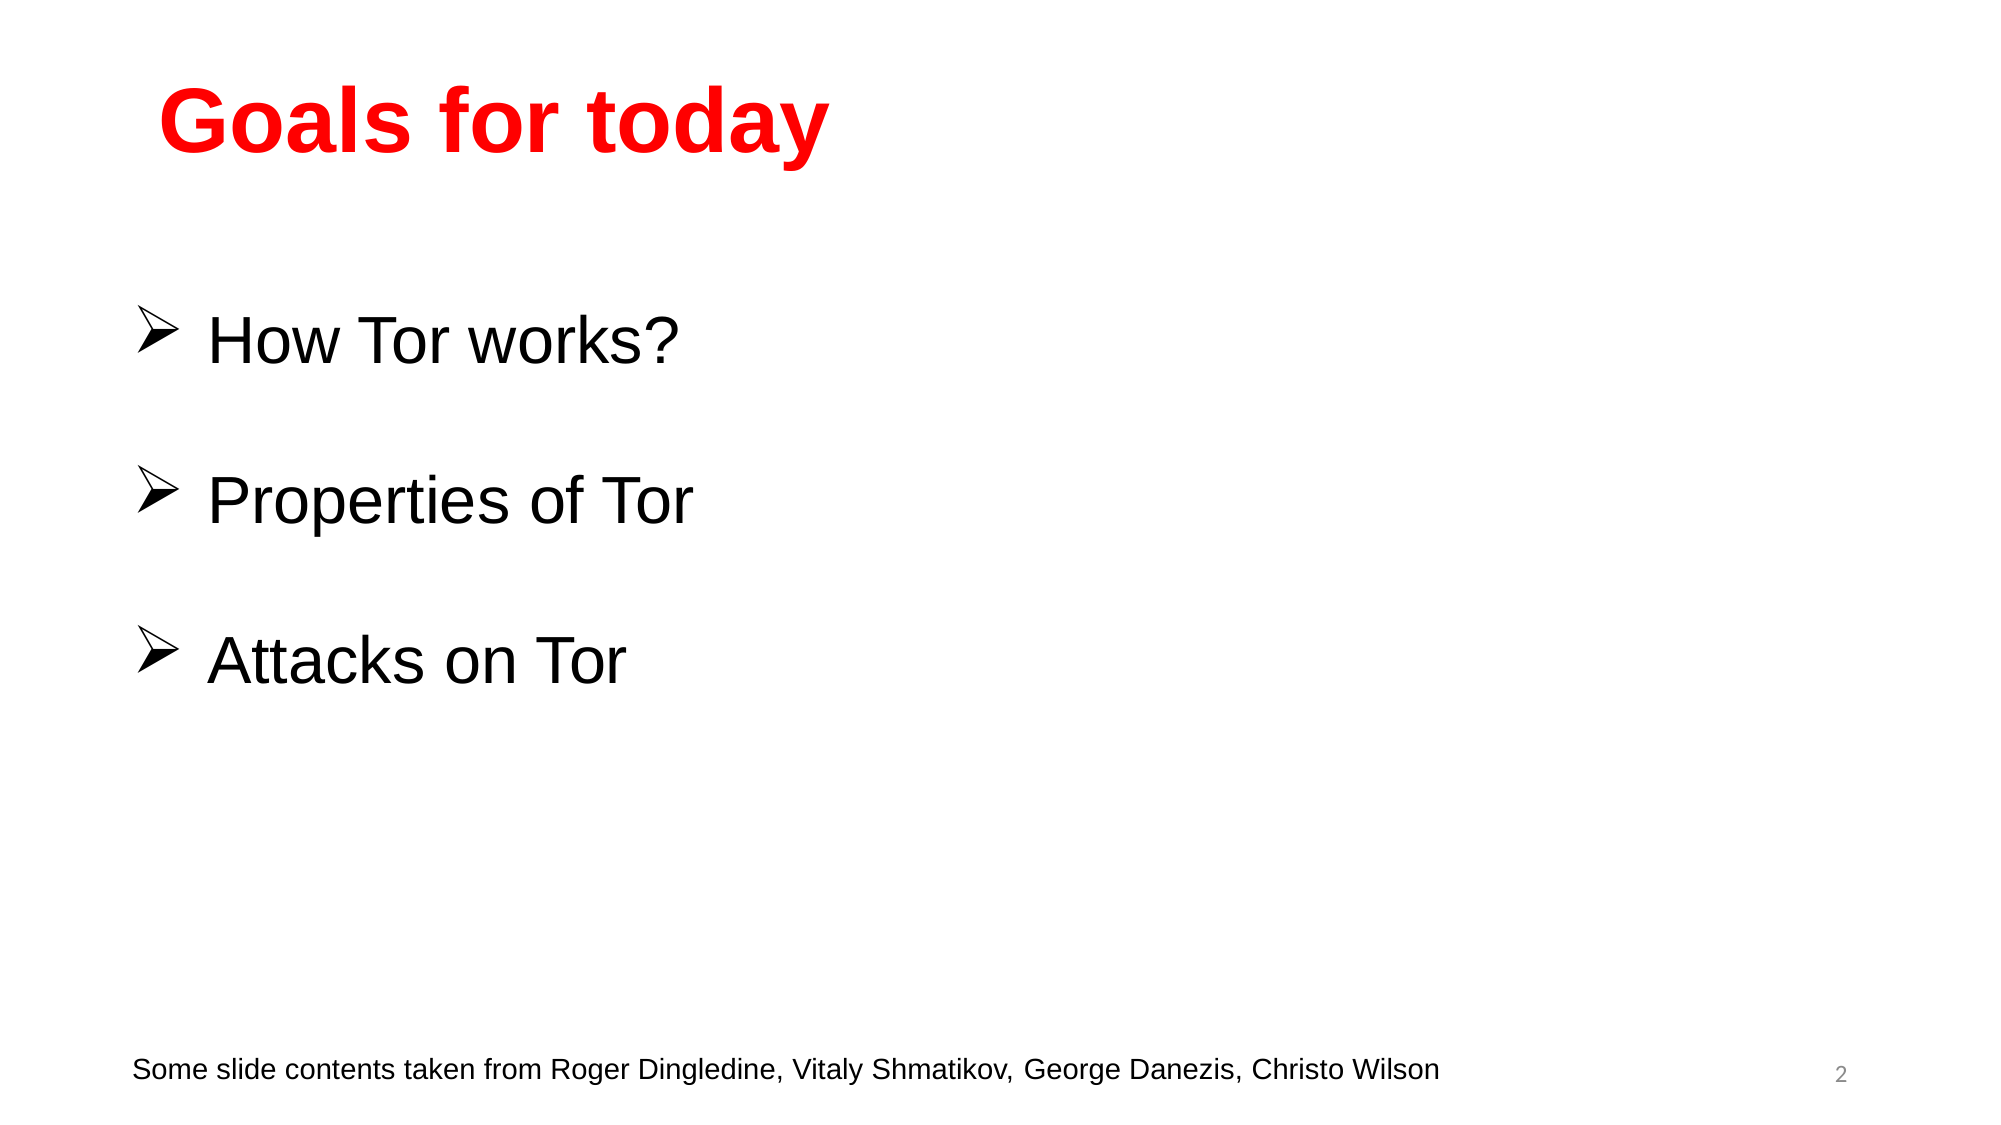

Goals for today
How Tor works?

Properties of Tor

Attacks on Tor

Some slide contents taken from Roger Dingledine, Vitaly Shmatikov, George Danezis, Christo Wilson
2